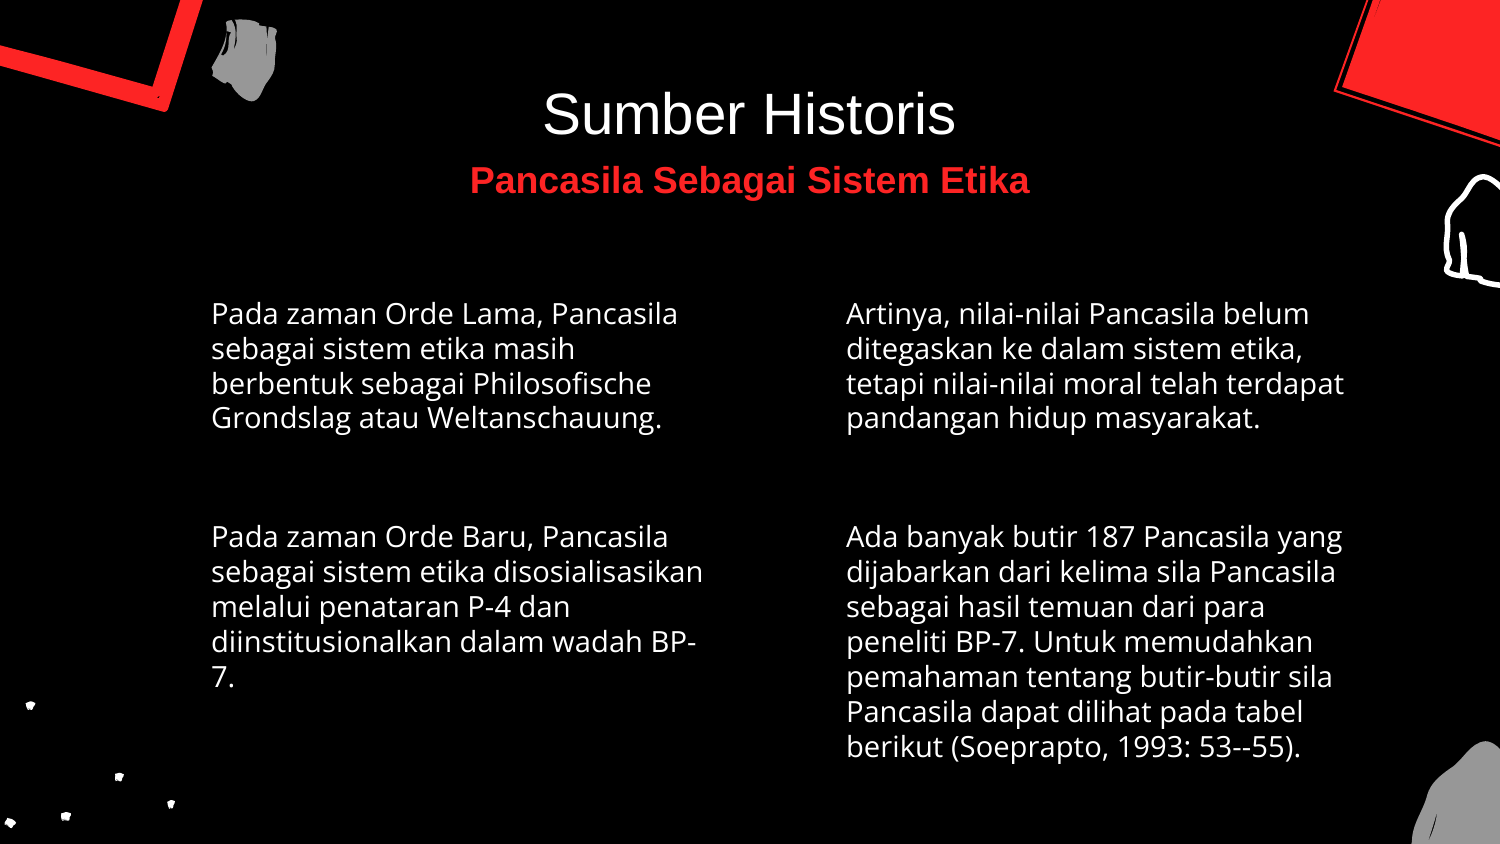

Sumber Historis
Pancasila Sebagai Sistem Etika
Pada zaman Orde Lama, Pancasila sebagai sistem etika masih berbentuk sebagai Philosofische Grondslag atau Weltanschauung.
Artinya, nilai-nilai Pancasila belum ditegaskan ke dalam sistem etika, tetapi nilai-nilai moral telah terdapat pandangan hidup masyarakat.
Pada zaman Orde Baru, Pancasila sebagai sistem etika disosialisasikan melalui penataran P-4 dan diinstitusionalkan dalam wadah BP-7.
Ada banyak butir 187 Pancasila yang dijabarkan dari kelima sila Pancasila sebagai hasil temuan dari para peneliti BP-7. Untuk memudahkan pemahaman tentang butir-butir sila Pancasila dapat dilihat pada tabel berikut (Soeprapto, 1993: 53--55).